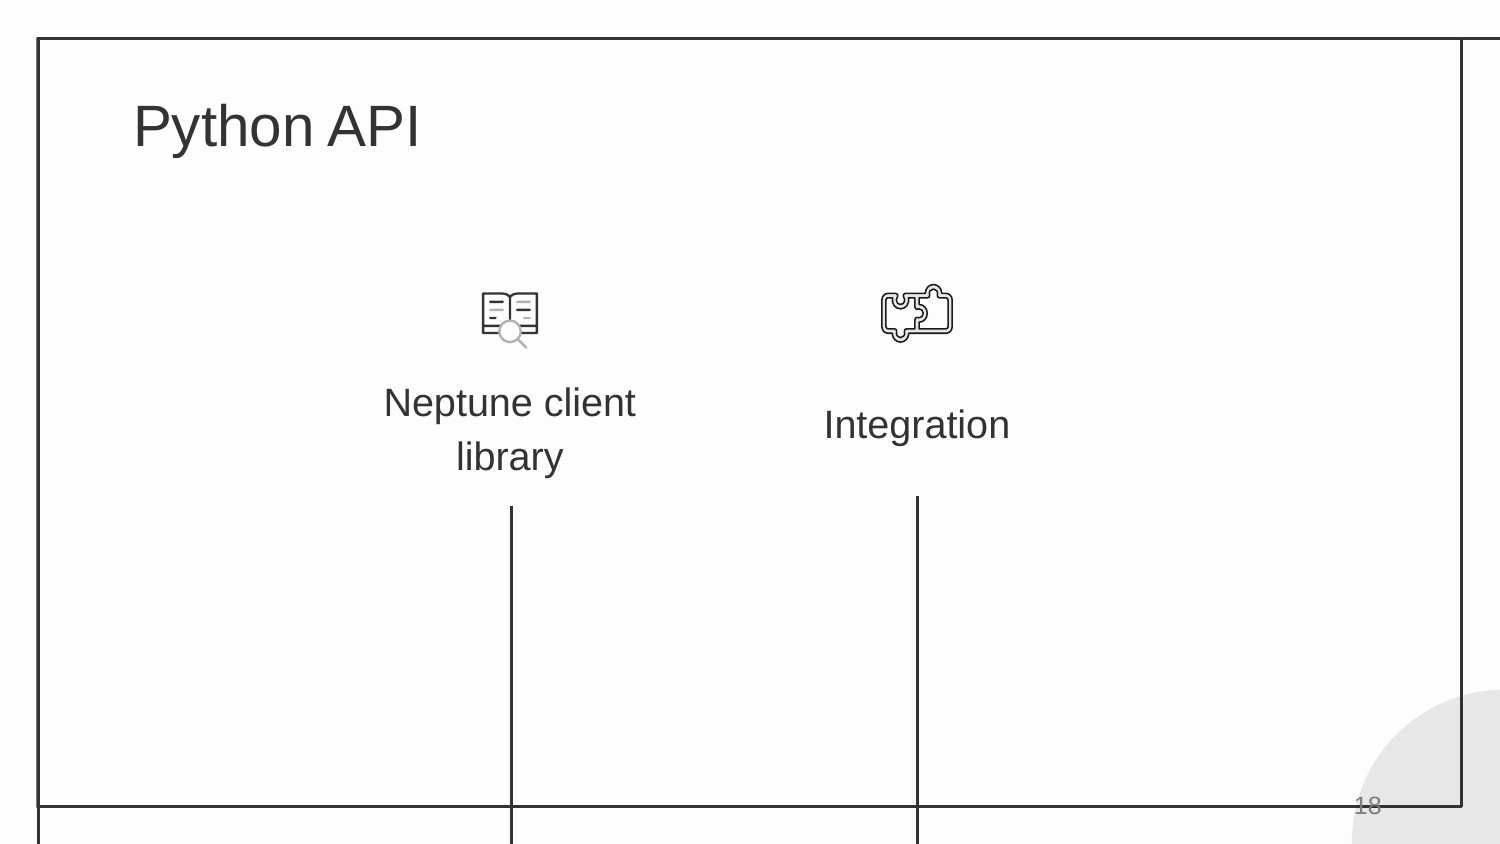

# Python API

Neptune client library

Integration
18